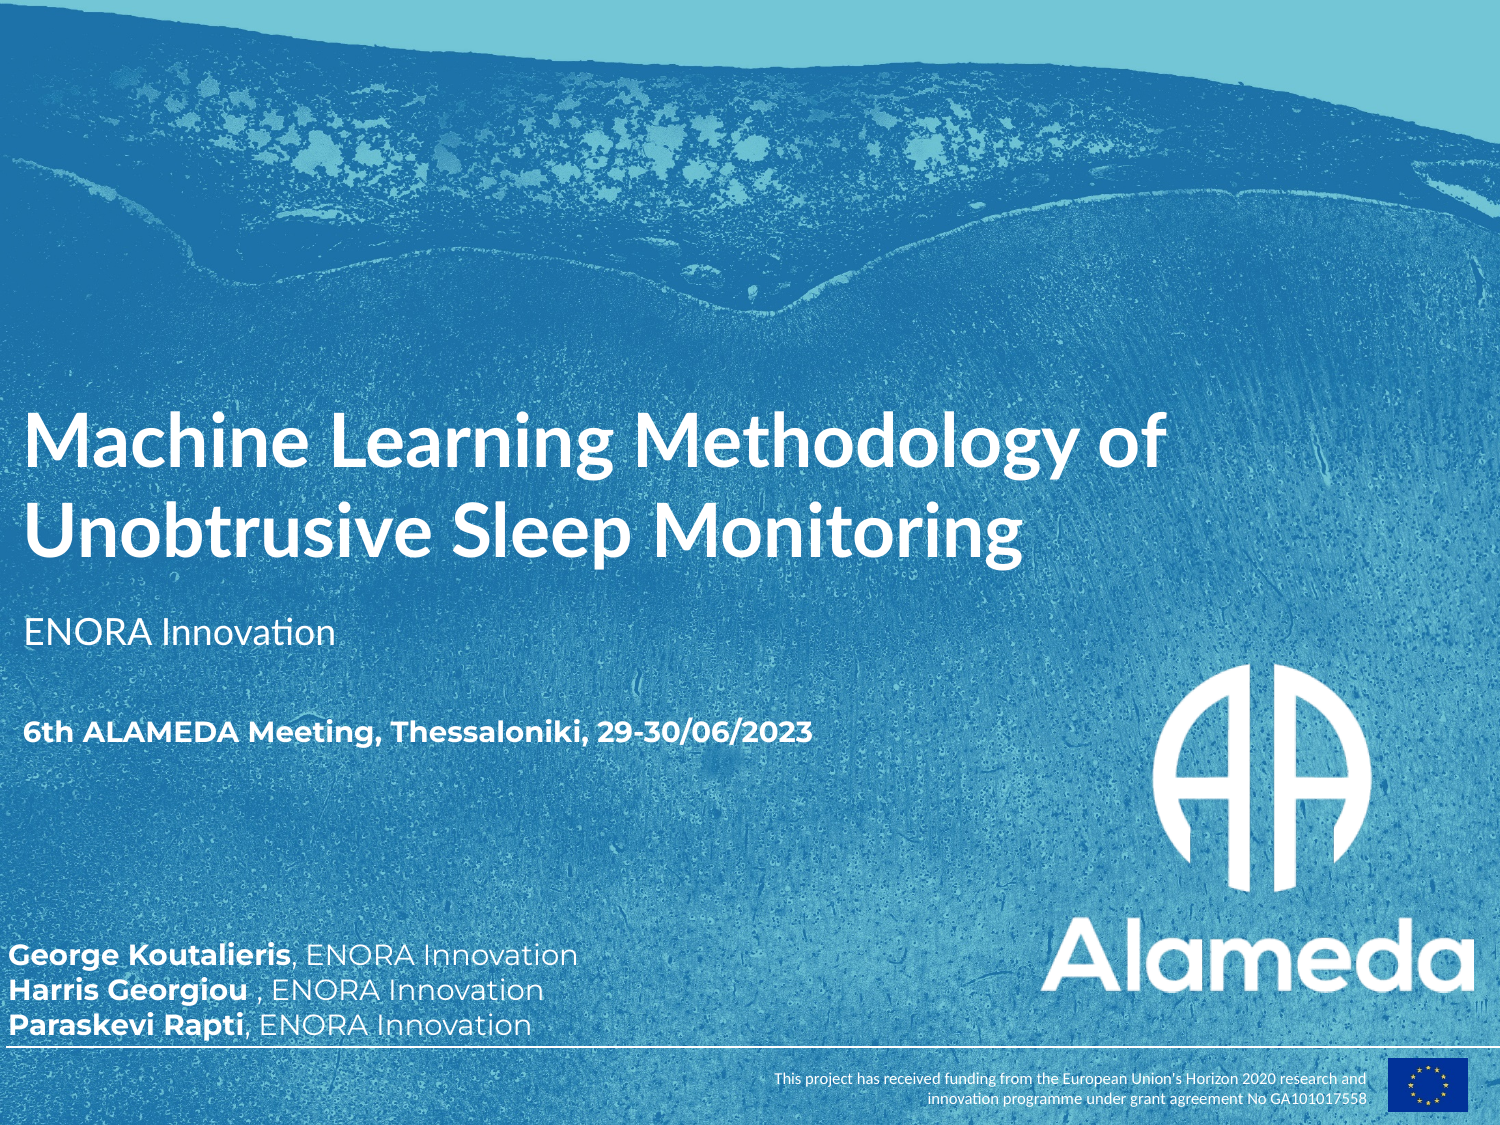

Machine Learning Methodology of Unobtrusive Sleep Monitoring
ENORA Innovation
6th ALAMEDA Meeting, Thessaloniki, 29-30/06/2023
George Koutalieris, ENORA Innovation
Harris Georgiou , ENORA Innovation
Paraskevi Rapti, ENORA Innovation